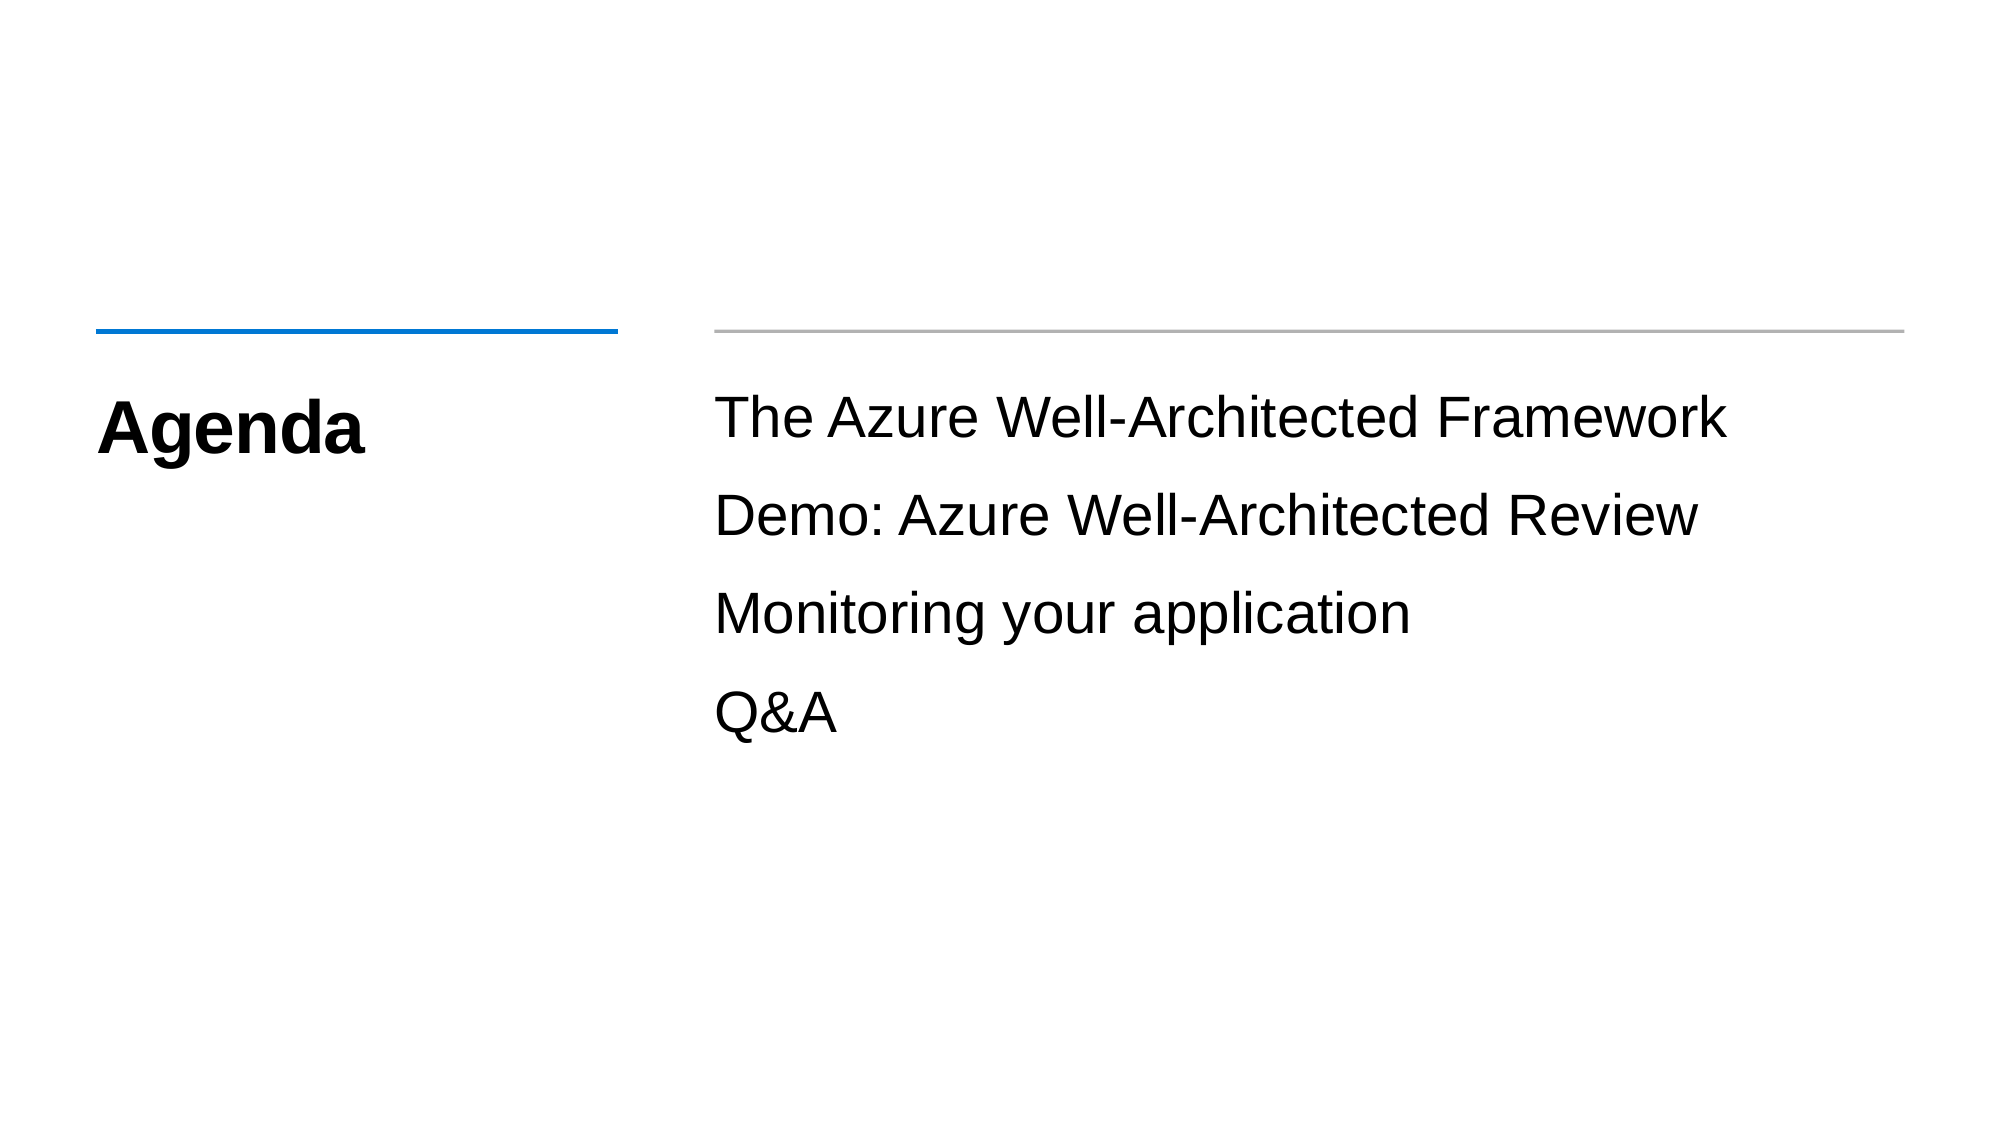

# Agenda
The Azure Well-Architected Framework
Demo: Azure Well-Architected Review
Monitoring your application
Q&A